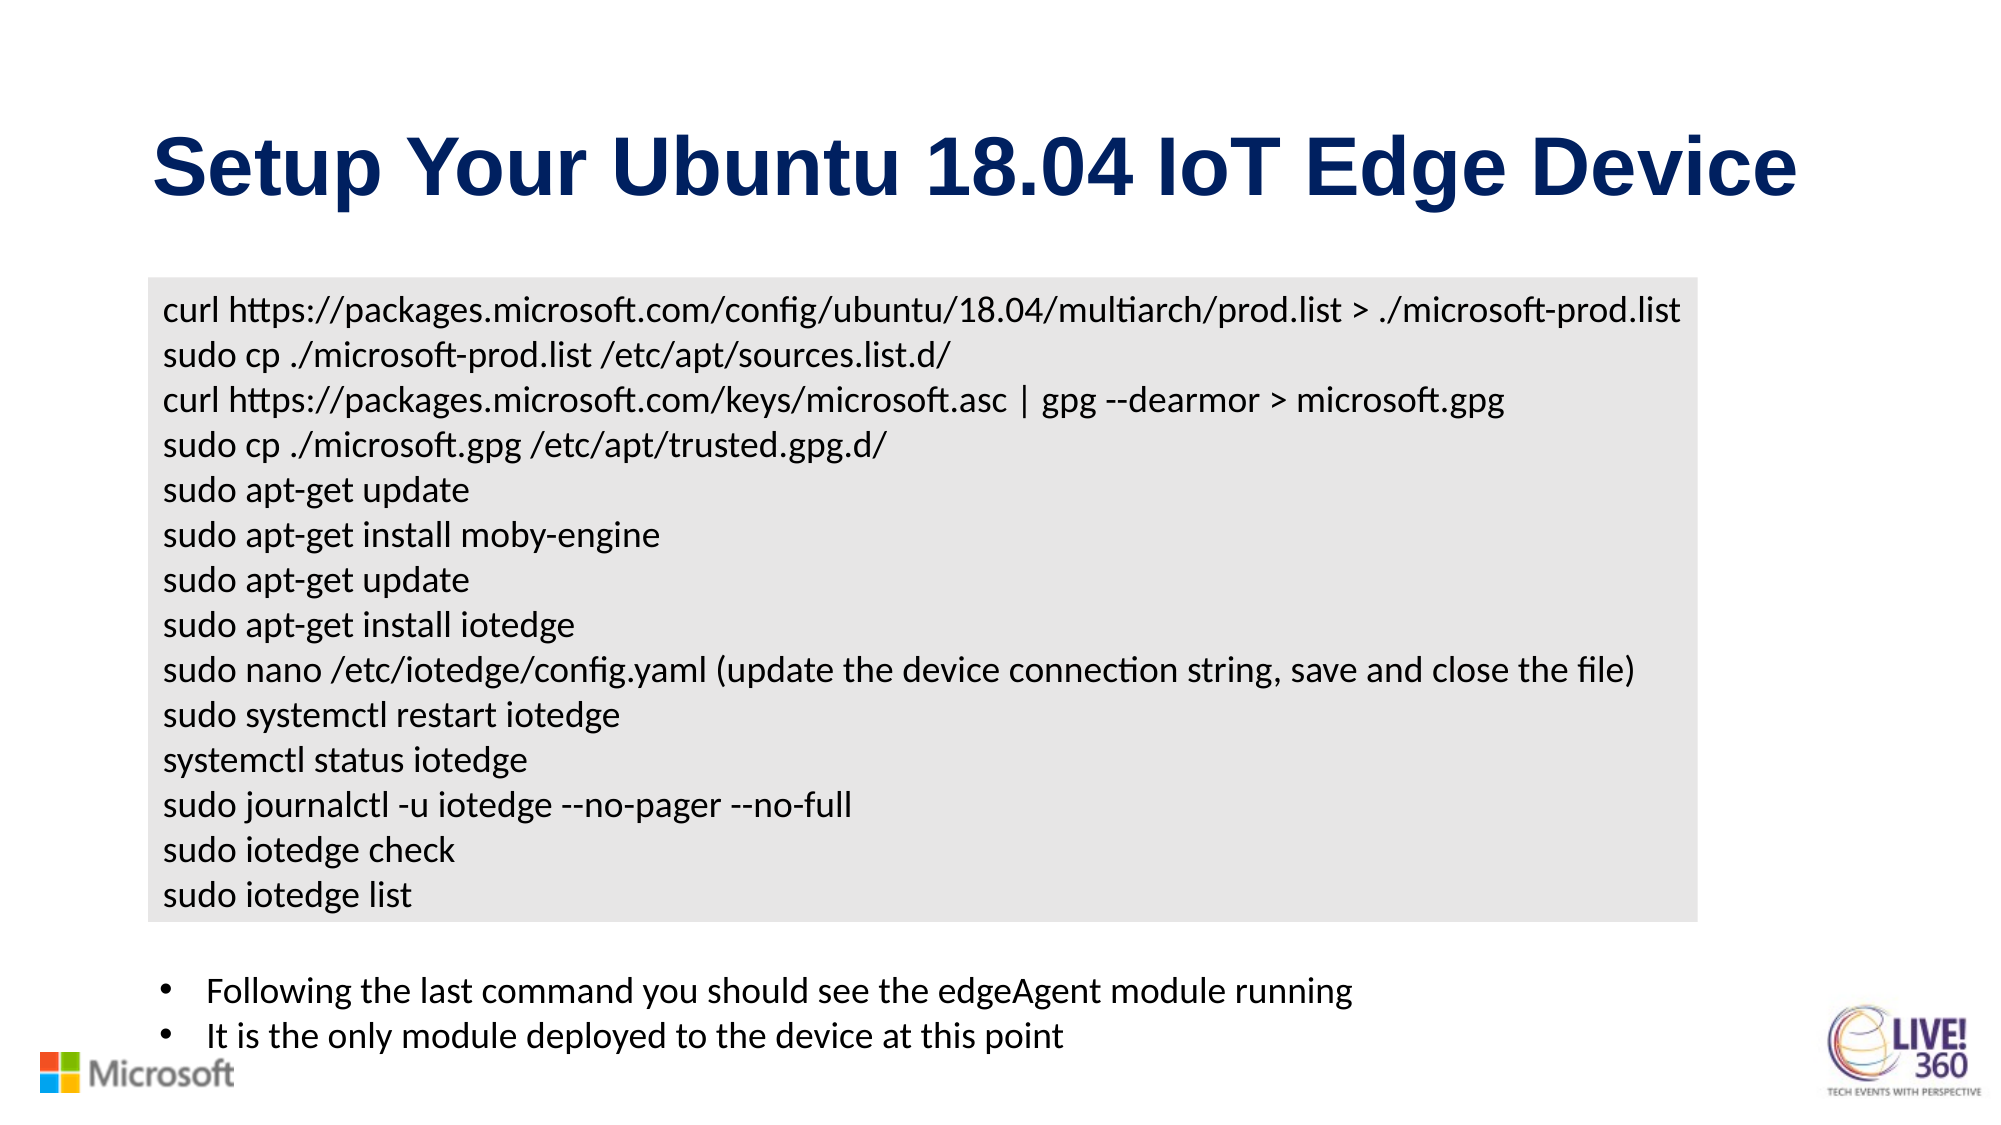

# Setup Your Ubuntu 18.04 IoT Edge Device
curl https://packages.microsoft.com/config/ubuntu/18.04/multiarch/prod.list > ./microsoft-prod.list
sudo cp ./microsoft-prod.list /etc/apt/sources.list.d/
curl https://packages.microsoft.com/keys/microsoft.asc | gpg --dearmor > microsoft.gpg
sudo cp ./microsoft.gpg /etc/apt/trusted.gpg.d/
sudo apt-get update
sudo apt-get install moby-engine
sudo apt-get update
sudo apt-get install iotedge
sudo nano /etc/iotedge/config.yaml (update the device connection string, save and close the file)
sudo systemctl restart iotedge
systemctl status iotedge
sudo journalctl -u iotedge --no-pager --no-full
sudo iotedge check
sudo iotedge list
Following the last command you should see the edgeAgent module running
It is the only module deployed to the device at this point